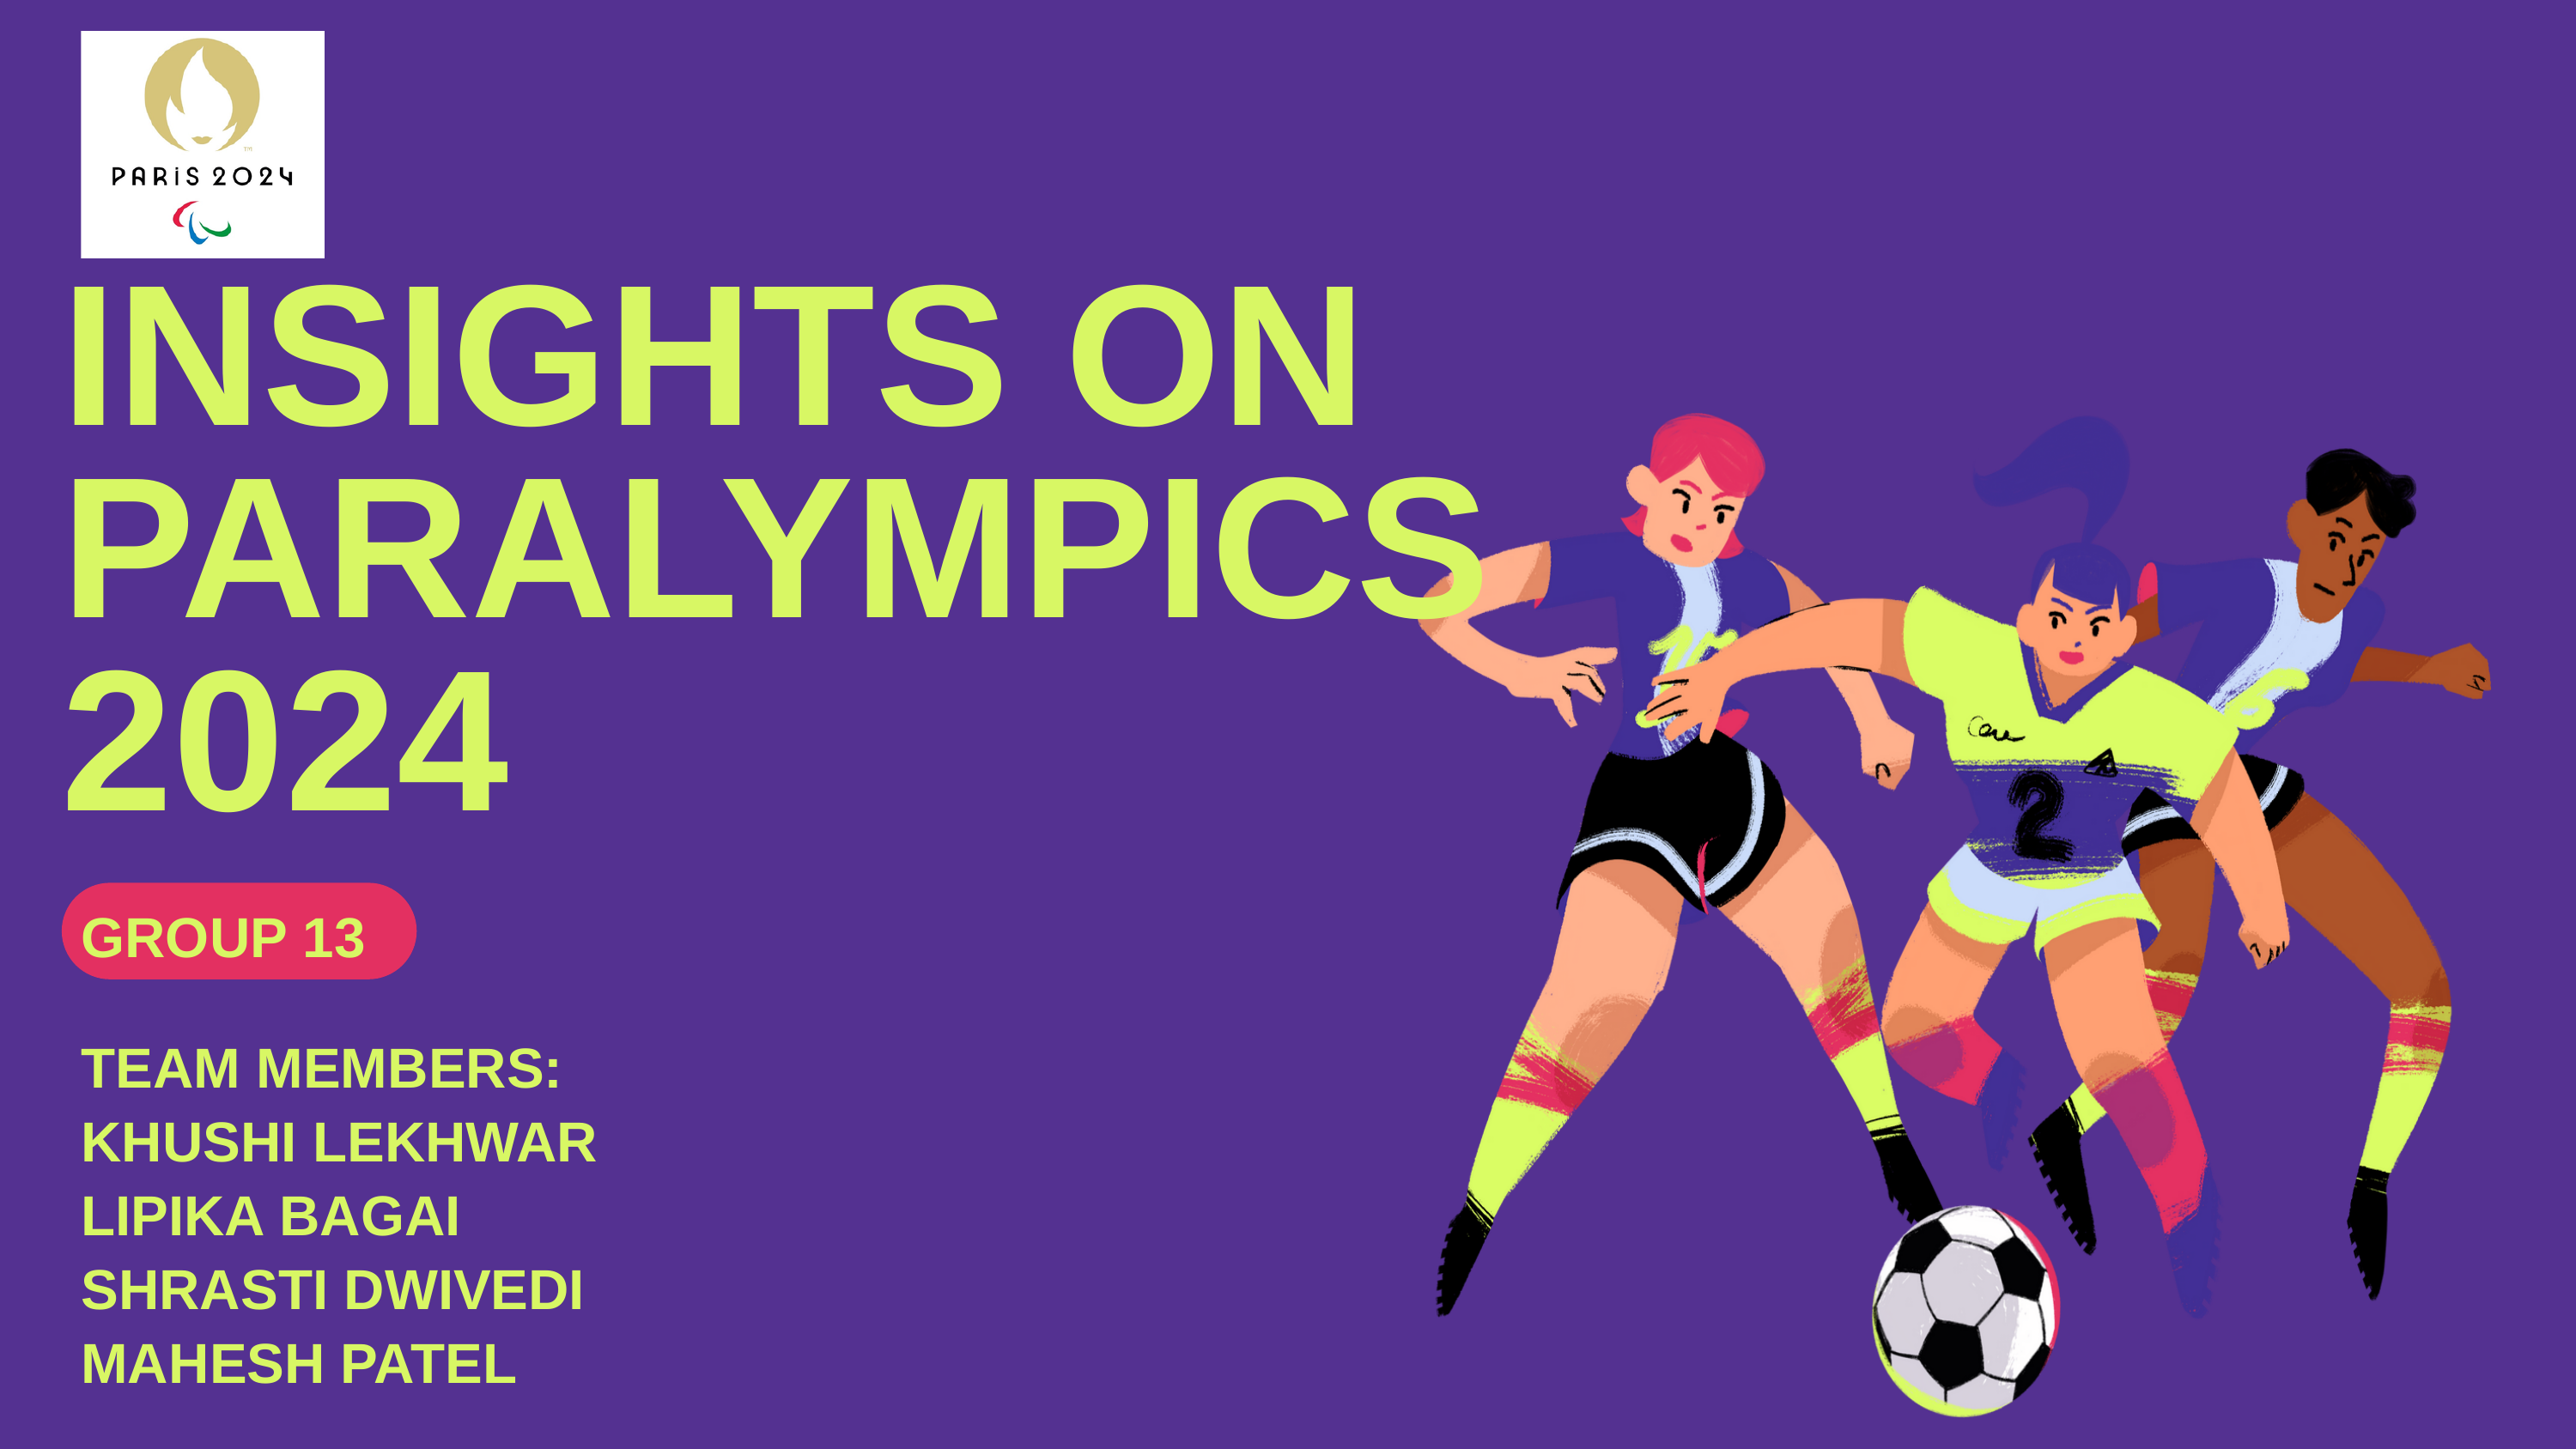

INSIGHTS ON PARALYMPICS 2024

GROUP 13

TEAM MEMBERS:
KHUSHI LEKHWAR
LIPIKA BAGAI
SHRASTI DWIVEDI
MAHESH PATEL